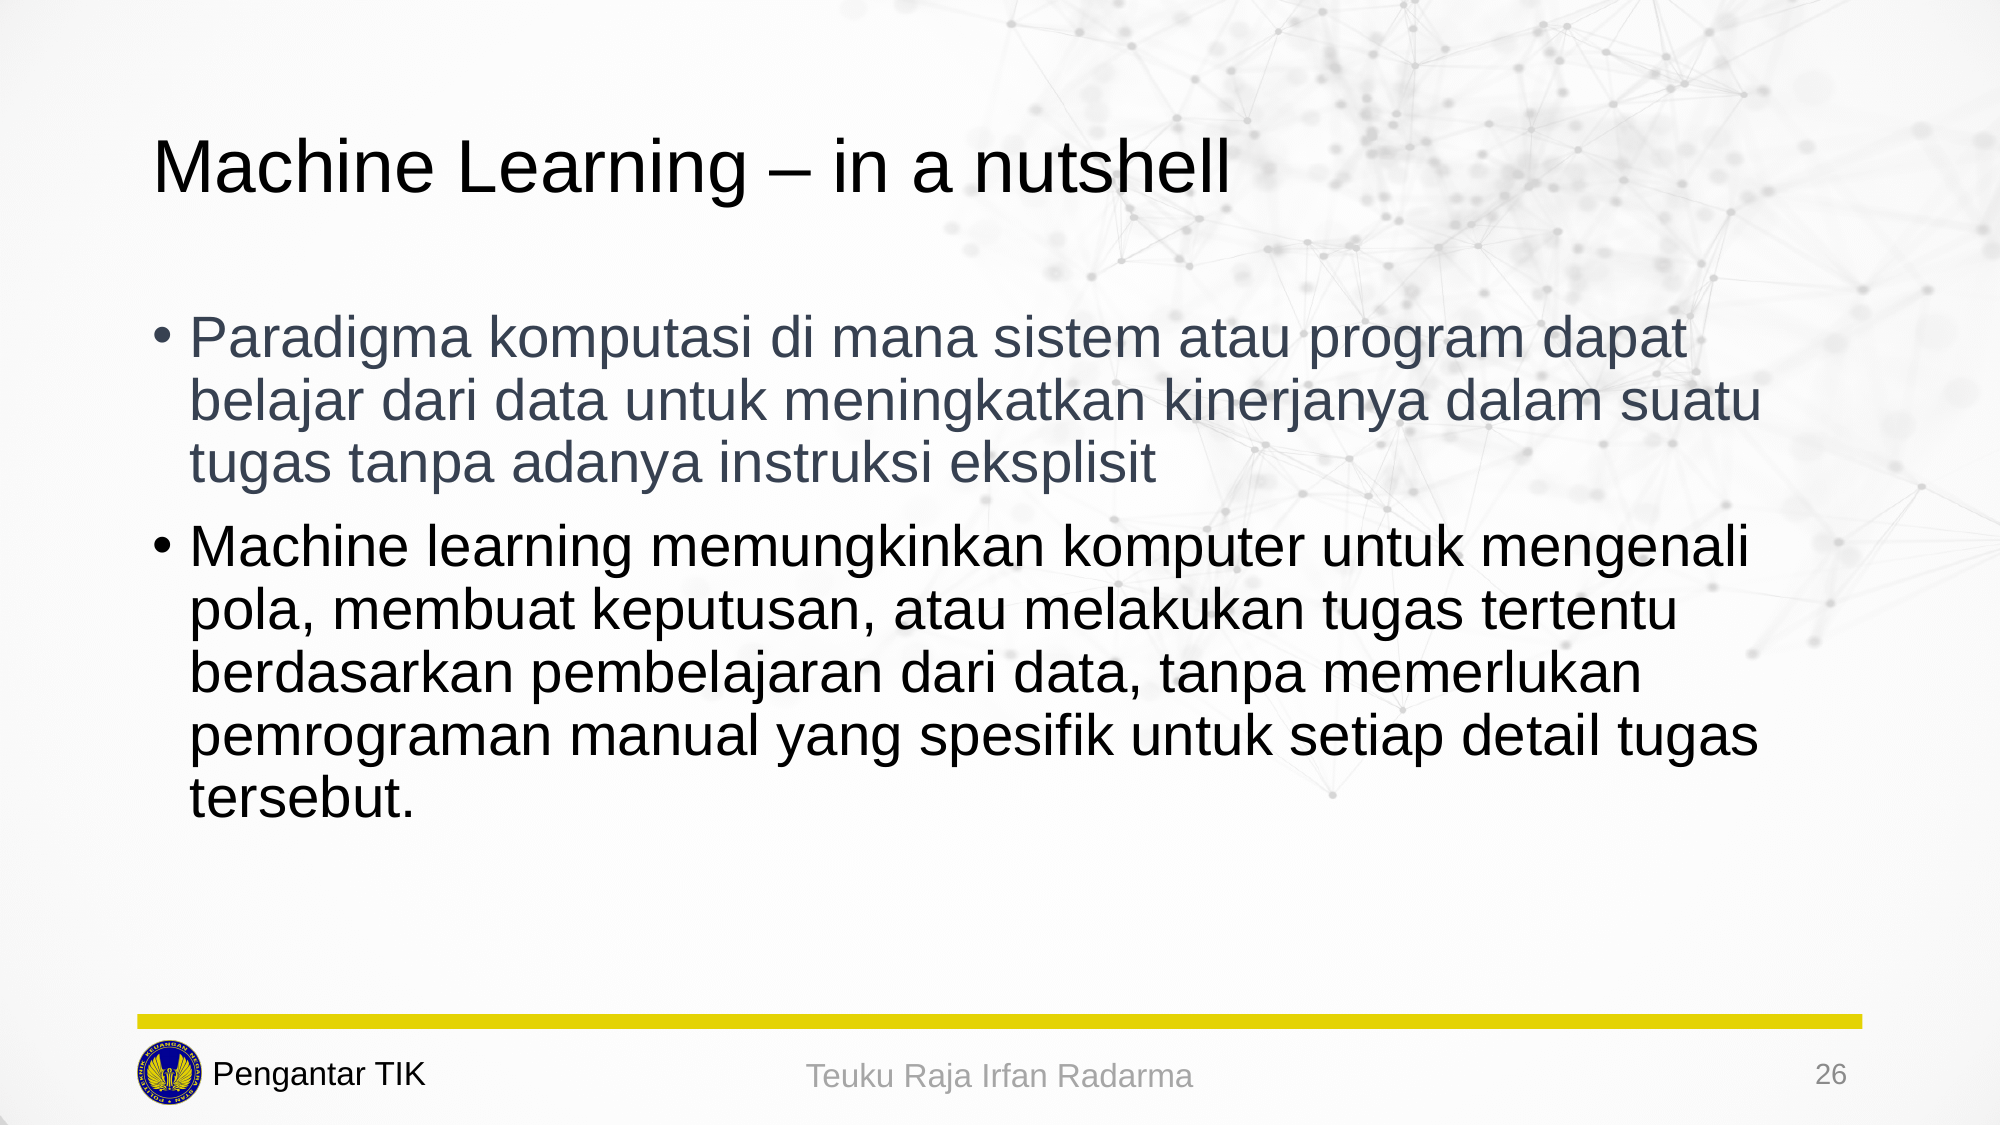

# Machine Learning – in a nutshell
Paradigma komputasi di mana sistem atau program dapat belajar dari data untuk meningkatkan kinerjanya dalam suatu tugas tanpa adanya instruksi eksplisit
Machine learning memungkinkan komputer untuk mengenali pola, membuat keputusan, atau melakukan tugas tertentu berdasarkan pembelajaran dari data, tanpa memerlukan pemrograman manual yang spesifik untuk setiap detail tugas tersebut.
26